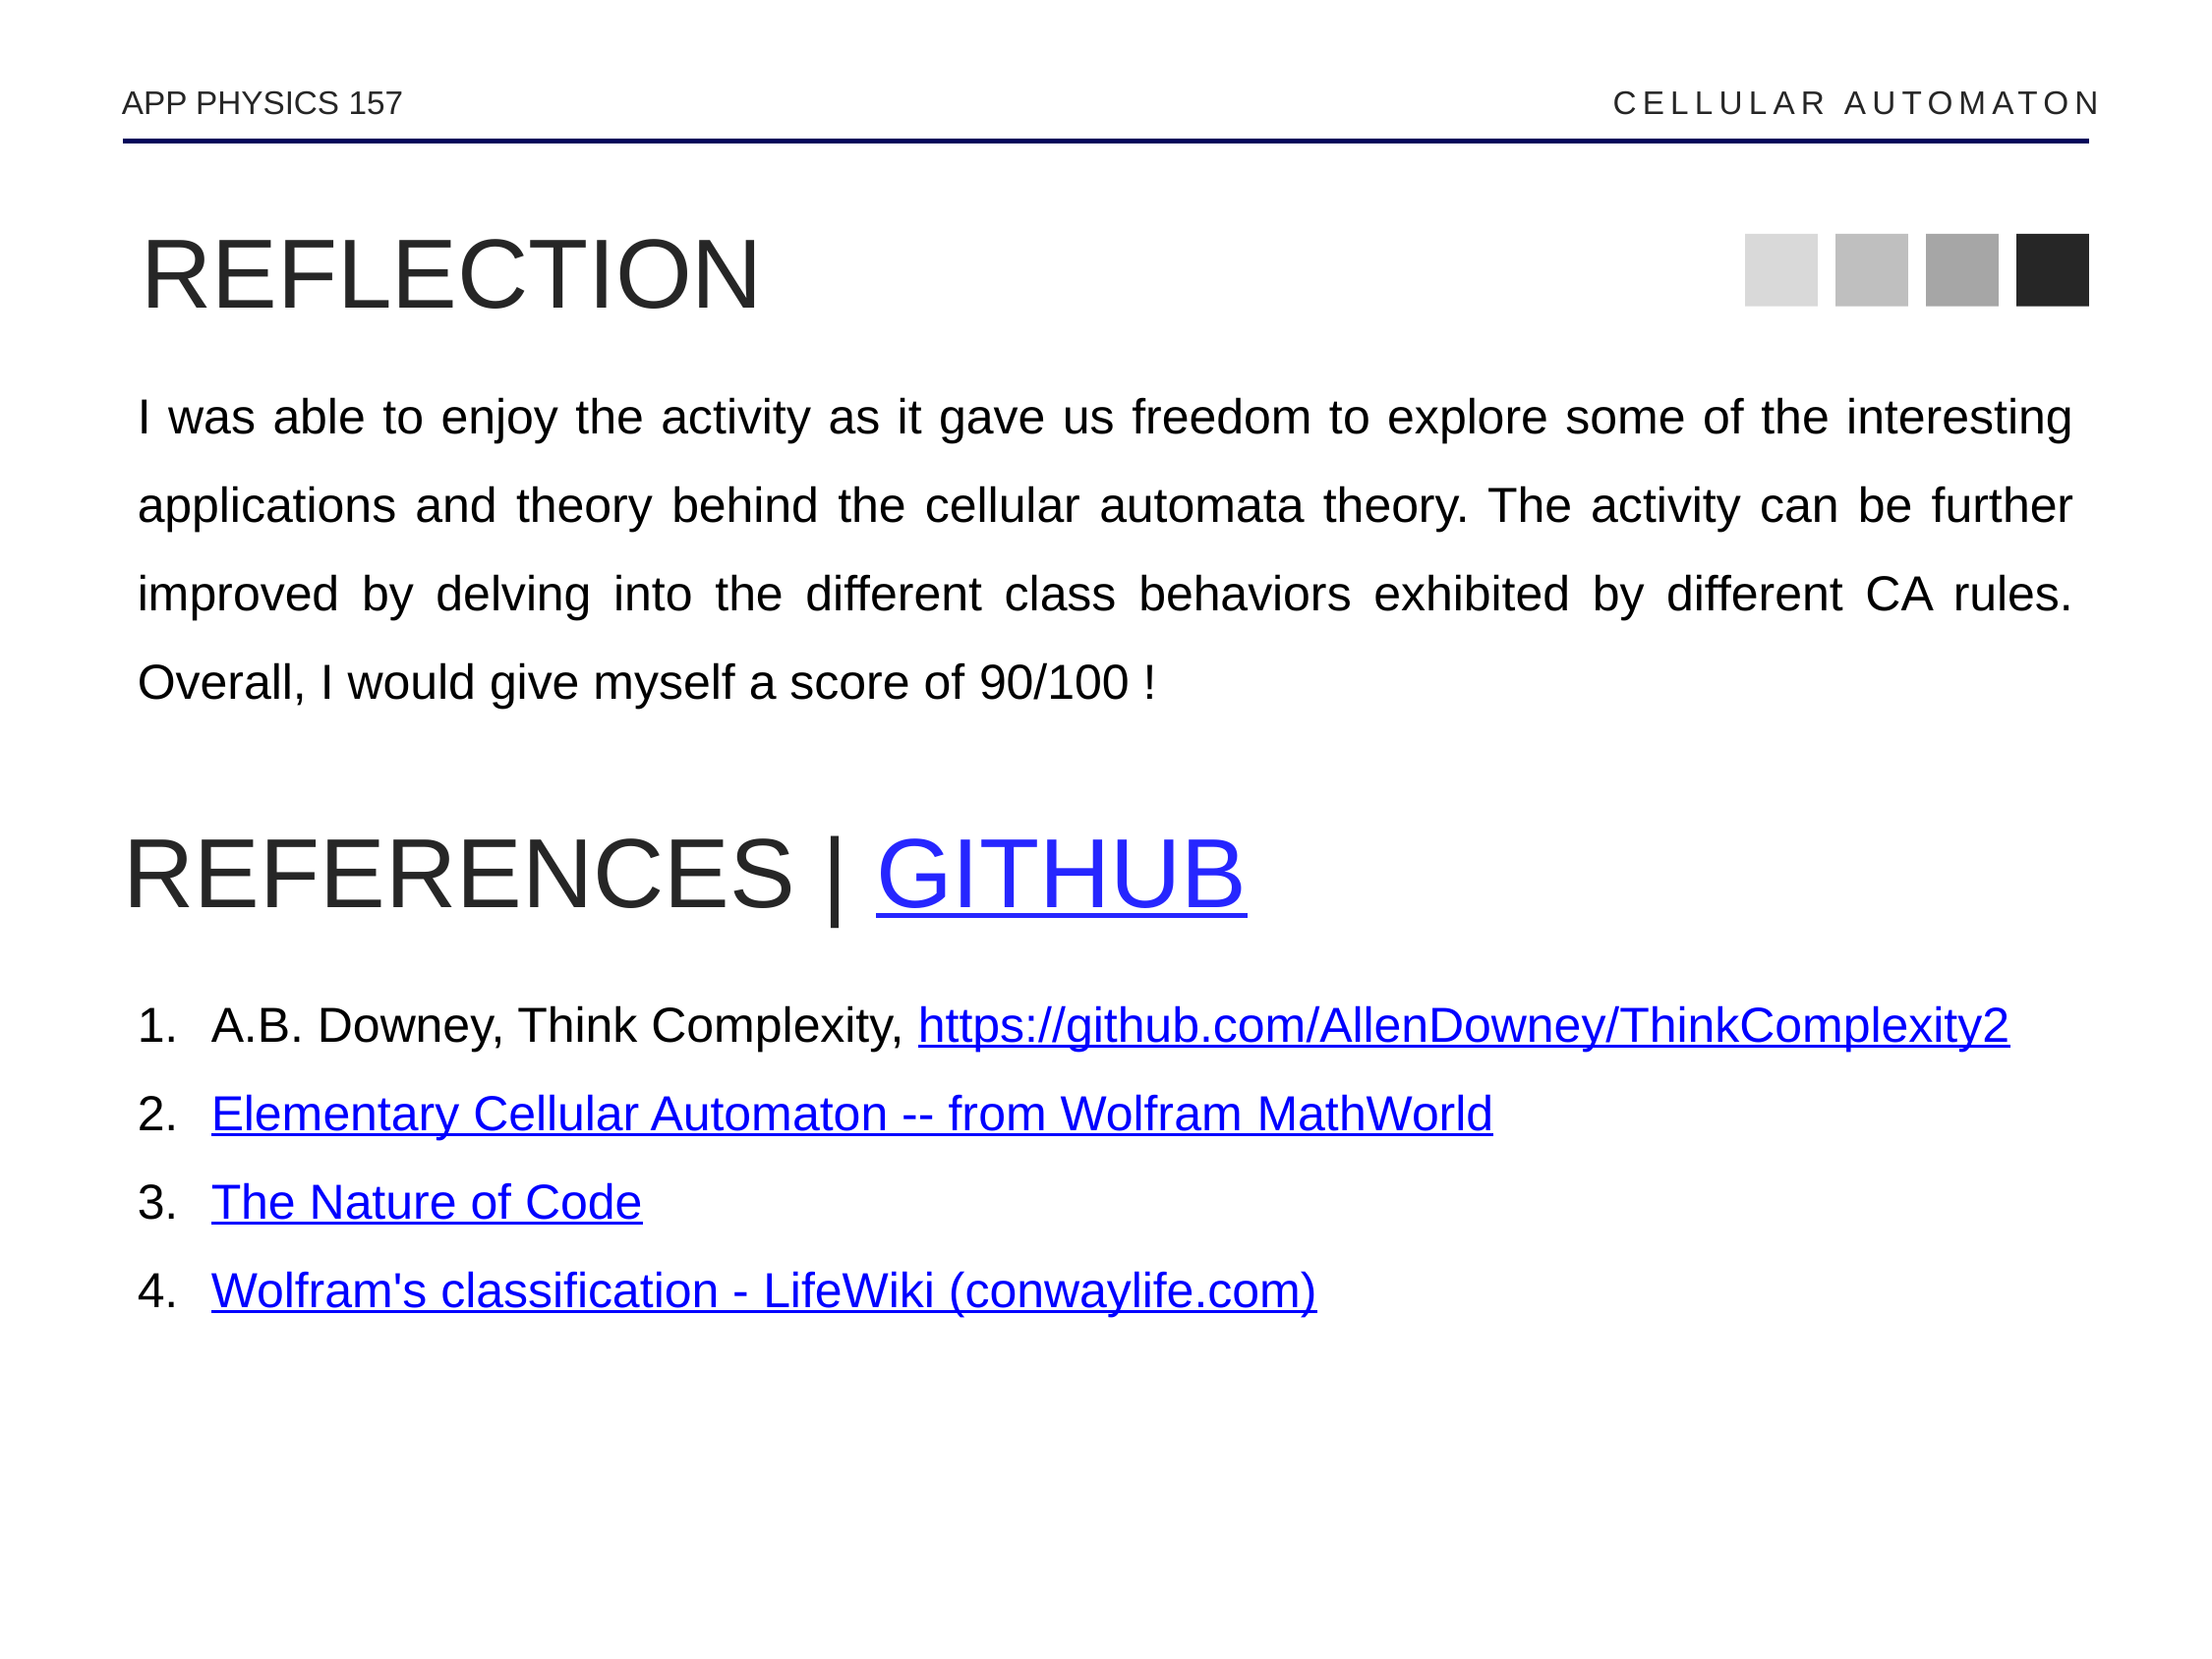

APP PHYSICS 157
CELLULAR AUTOMATON

REFLECTION
I was able to enjoy the activity as it gave us freedom to explore some of the interesting applications and theory behind the cellular automata theory. The activity can be further improved by delving into the different class behaviors exhibited by different CA rules. Overall, I would give myself a score of 90/100 !
REFERENCES | GITHUB
A.B. Downey, Think Complexity, https://github.com/AllenDowney/ThinkComplexity2
Elementary Cellular Automaton -- from Wolfram MathWorld
The Nature of Code
Wolfram's classification - LifeWiki (conwaylife.com)